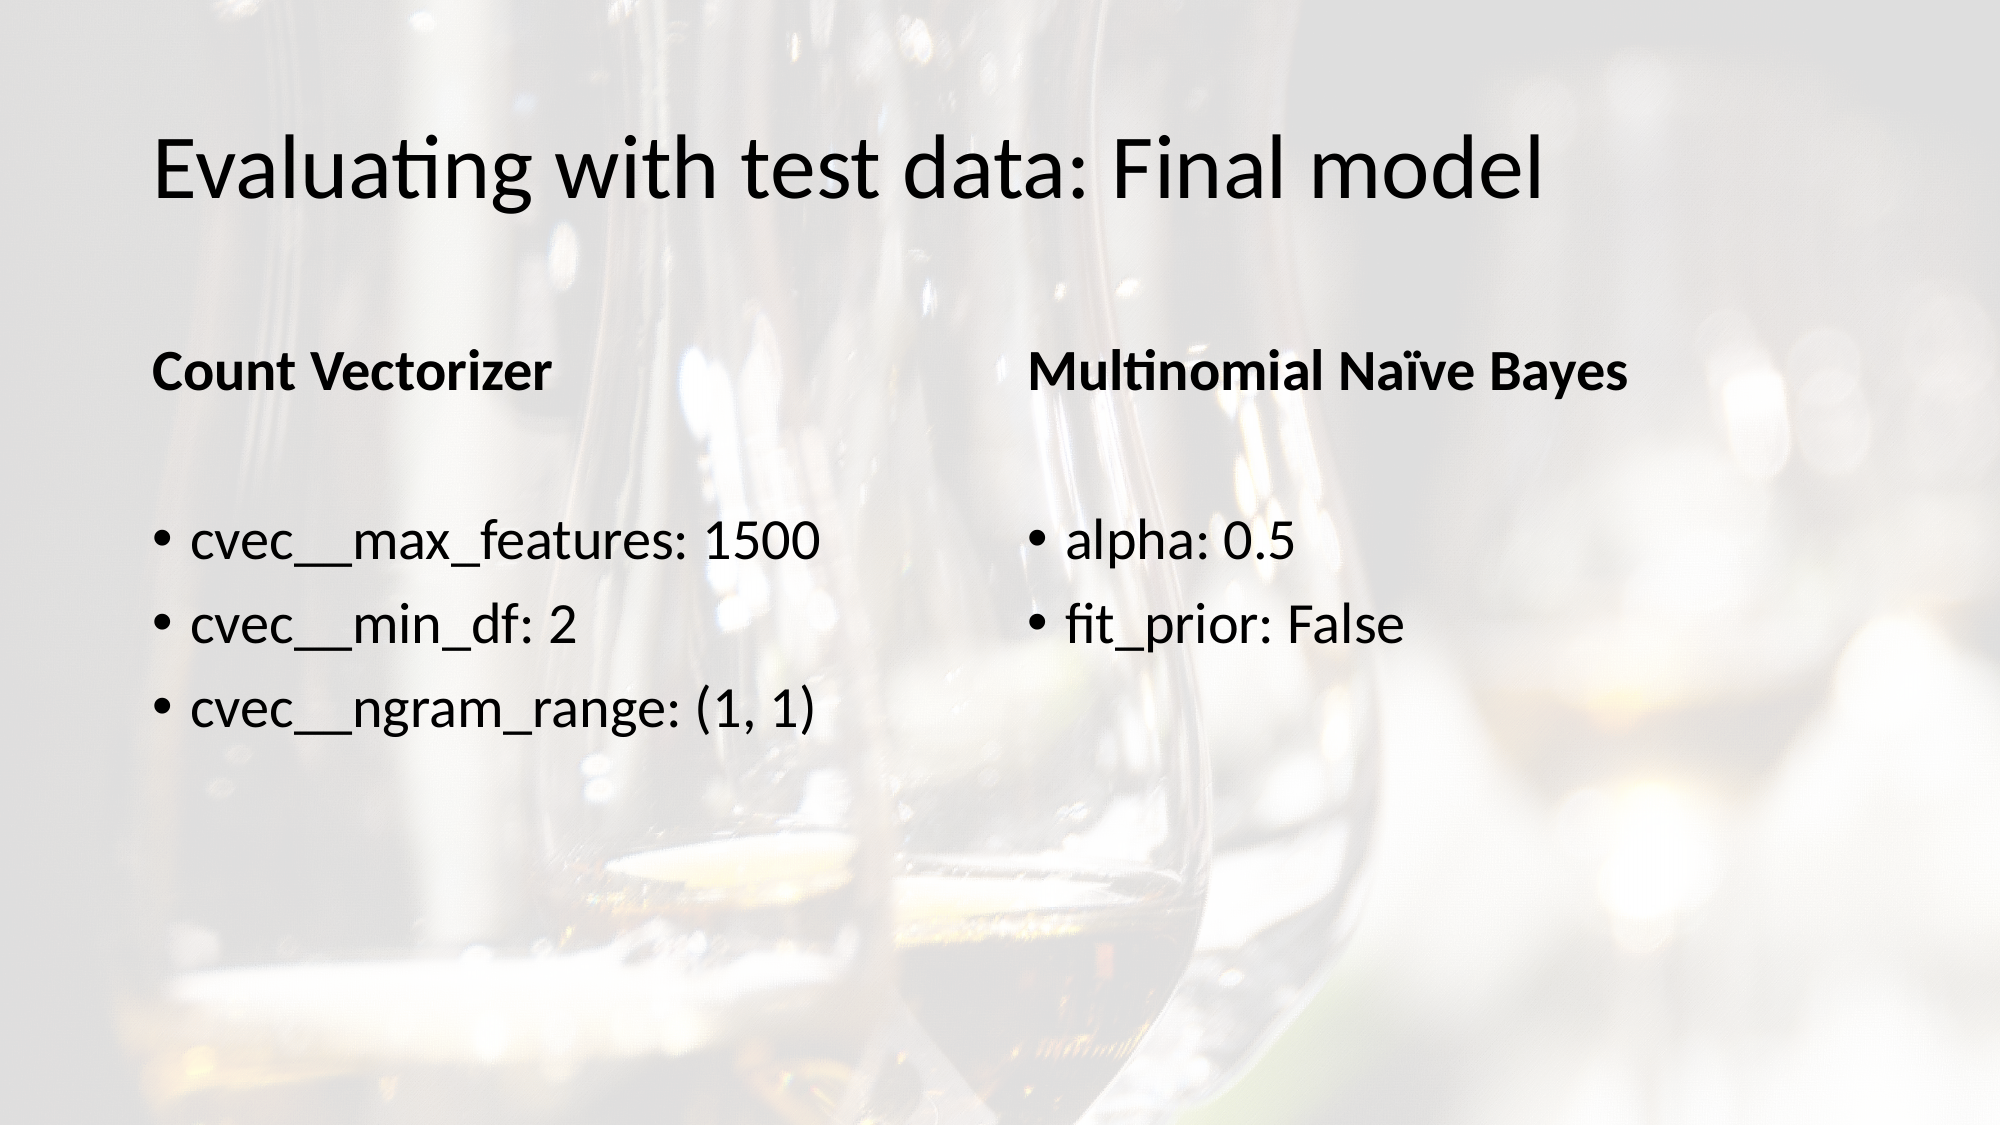

# Evaluating with test data: Final model
Count Vectorizer
Multinomial Naïve Bayes

cvec__max_features: 1500
cvec__min_df: 2
cvec__ngram_range: (1, 1)

alpha: 0.5
fit_prior: False